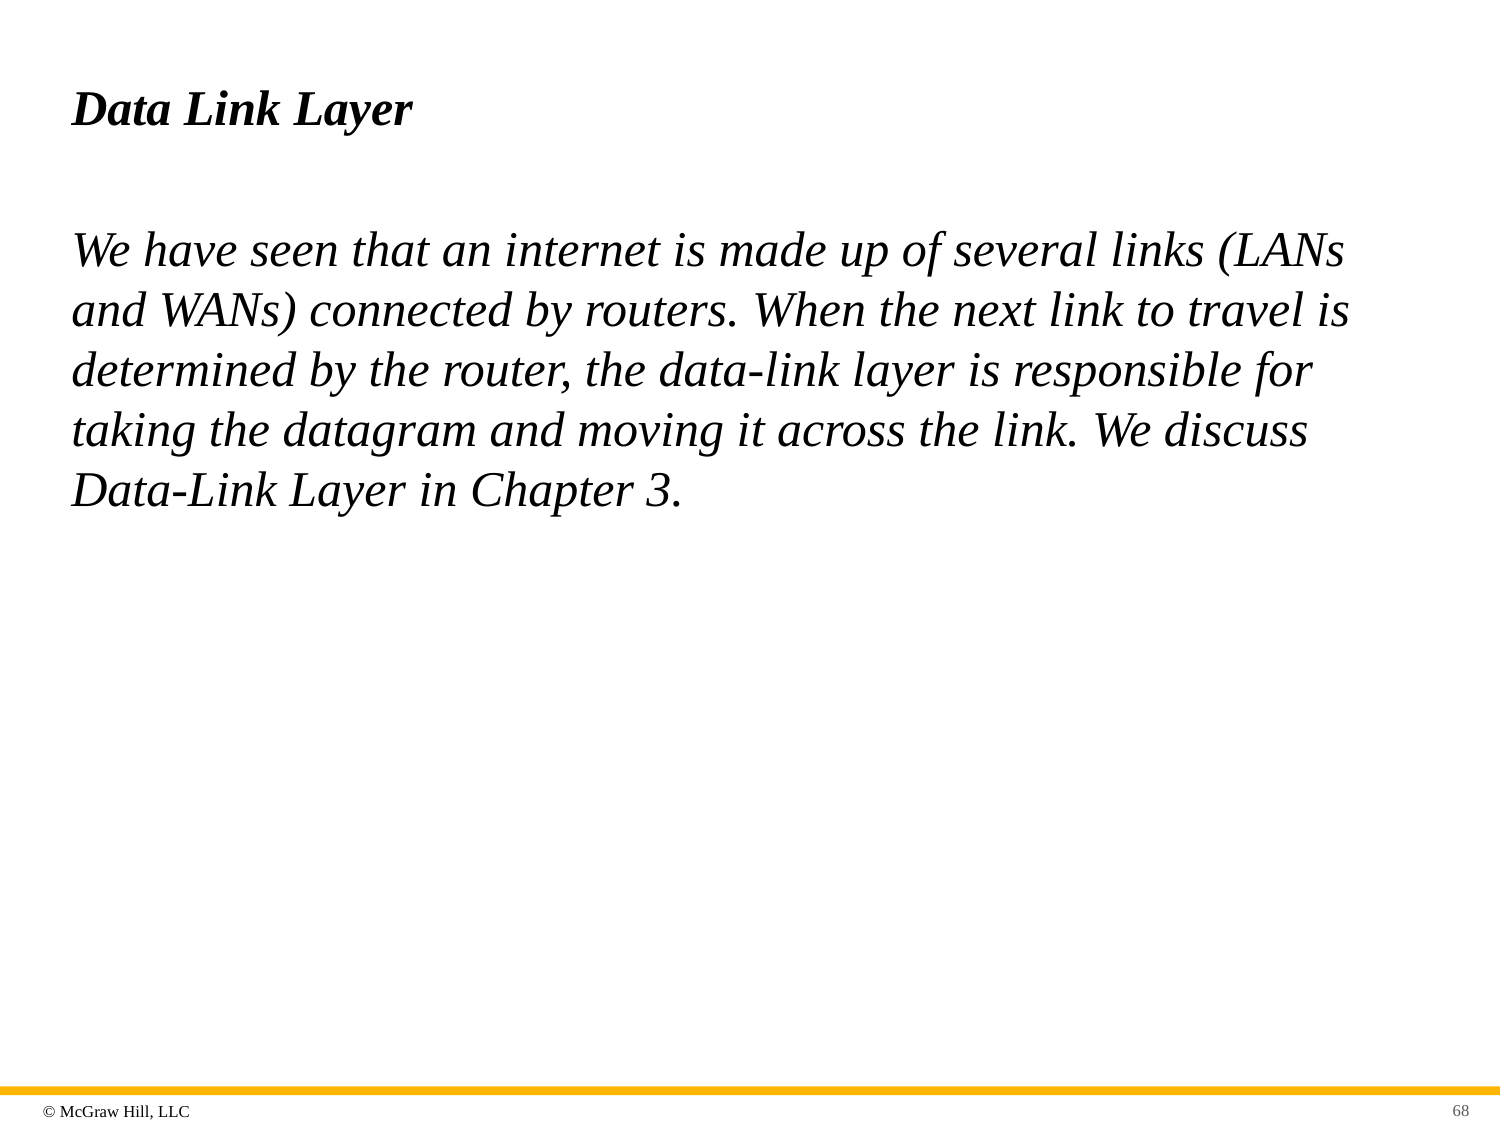

# Data Link Layer
We have seen that an internet is made up of several links (LANs and WANs) connected by routers. When the next link to travel is determined by the router, the data-link layer is responsible for taking the datagram and moving it across the link. We discuss Data-Link Layer in Chapter 3.
68